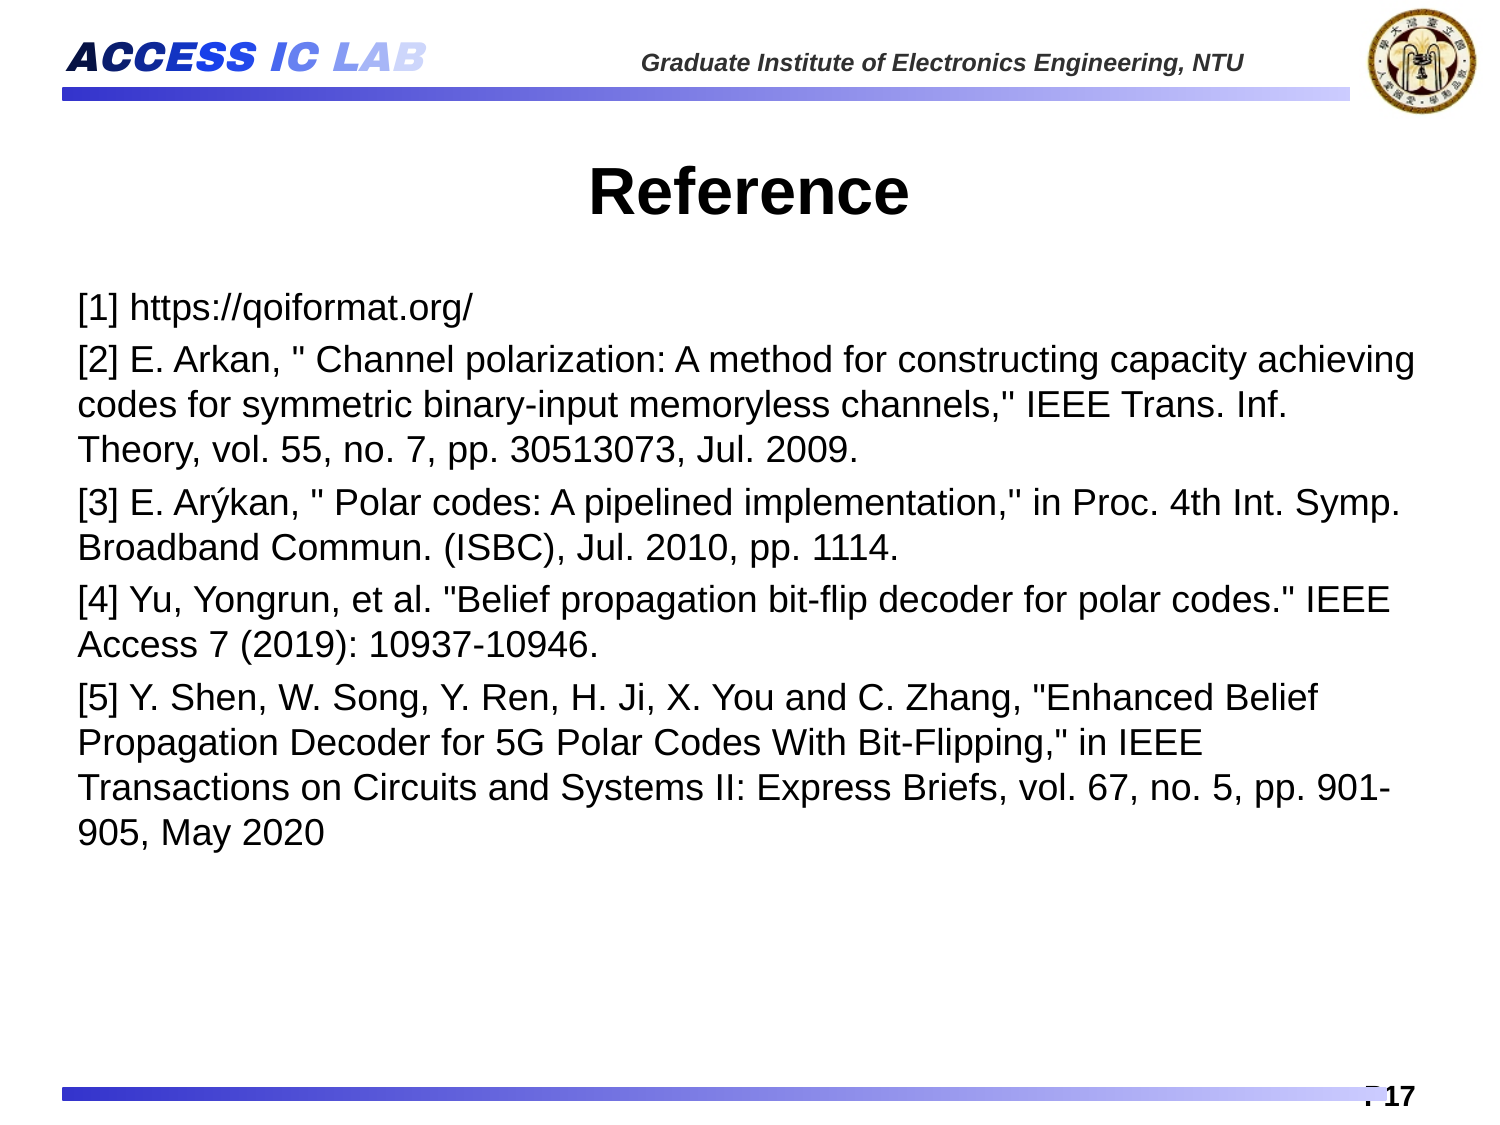

# Reference
[1] https://qoiformat.org/
[2] E. Arkan, " Channel polarization: A method for constructing capacity achieving codes for symmetric binary-input memoryless channels,'' IEEE Trans. Inf. Theory, vol. 55, no. 7, pp. 30513073, Jul. 2009.
[3] E. Arýkan, " Polar codes: A pipelined implementation,'' in Proc. 4th Int. Symp. Broadband Commun. (ISBC), Jul. 2010, pp. 1114.
[4] Yu, Yongrun, et al. "Belief propagation bit-flip decoder for polar codes." IEEE Access 7 (2019): 10937-10946.
[5] Y. Shen, W. Song, Y. Ren, H. Ji, X. You and C. Zhang, "Enhanced Belief Propagation Decoder for 5G Polar Codes With Bit-Flipping," in IEEE Transactions on Circuits and Systems II: Express Briefs, vol. 67, no. 5, pp. 901-905, May 2020